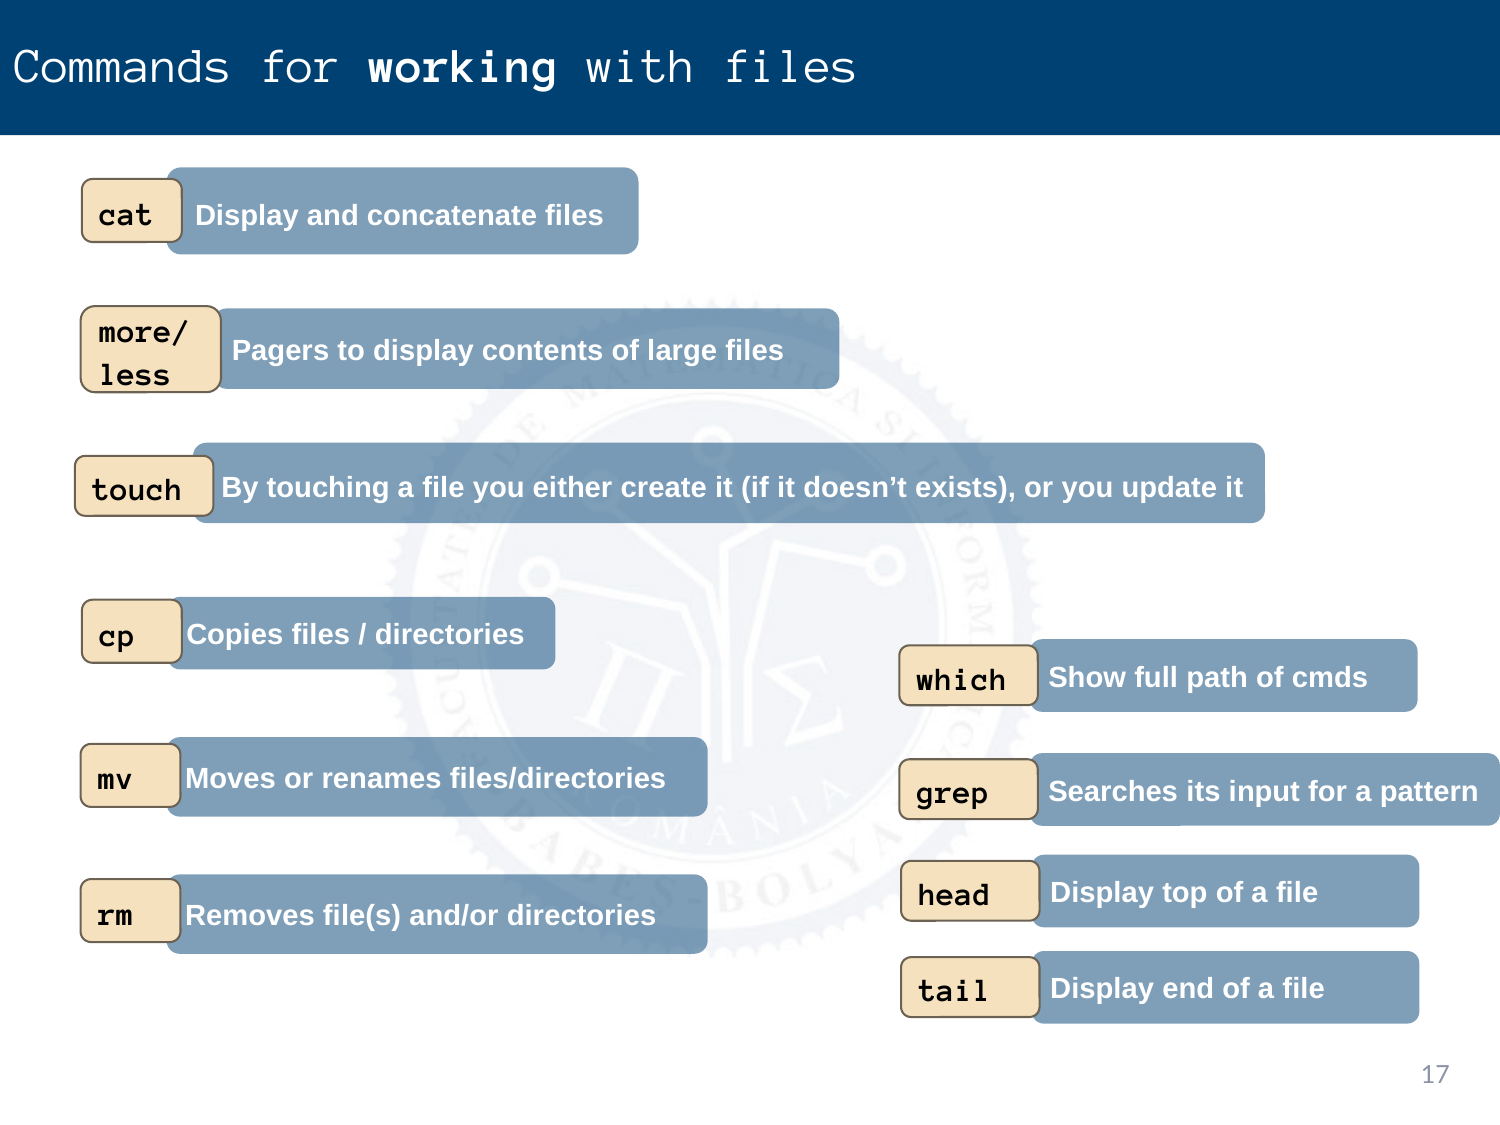

Commands for working with files
 Display and concatenate files
cat
more/less
Pagers to display contents of large files
 By touching a file you either create it (if it doesn’t exists), or you update it
touch
Copies files / directories
cp
Show full path of cmds
which
Moves or renames files/directories
mv
Searches its input for a pattern
grep
Display top of a file
head
Removes file(s) and/or directories
rm
Display end of a file
tail
17